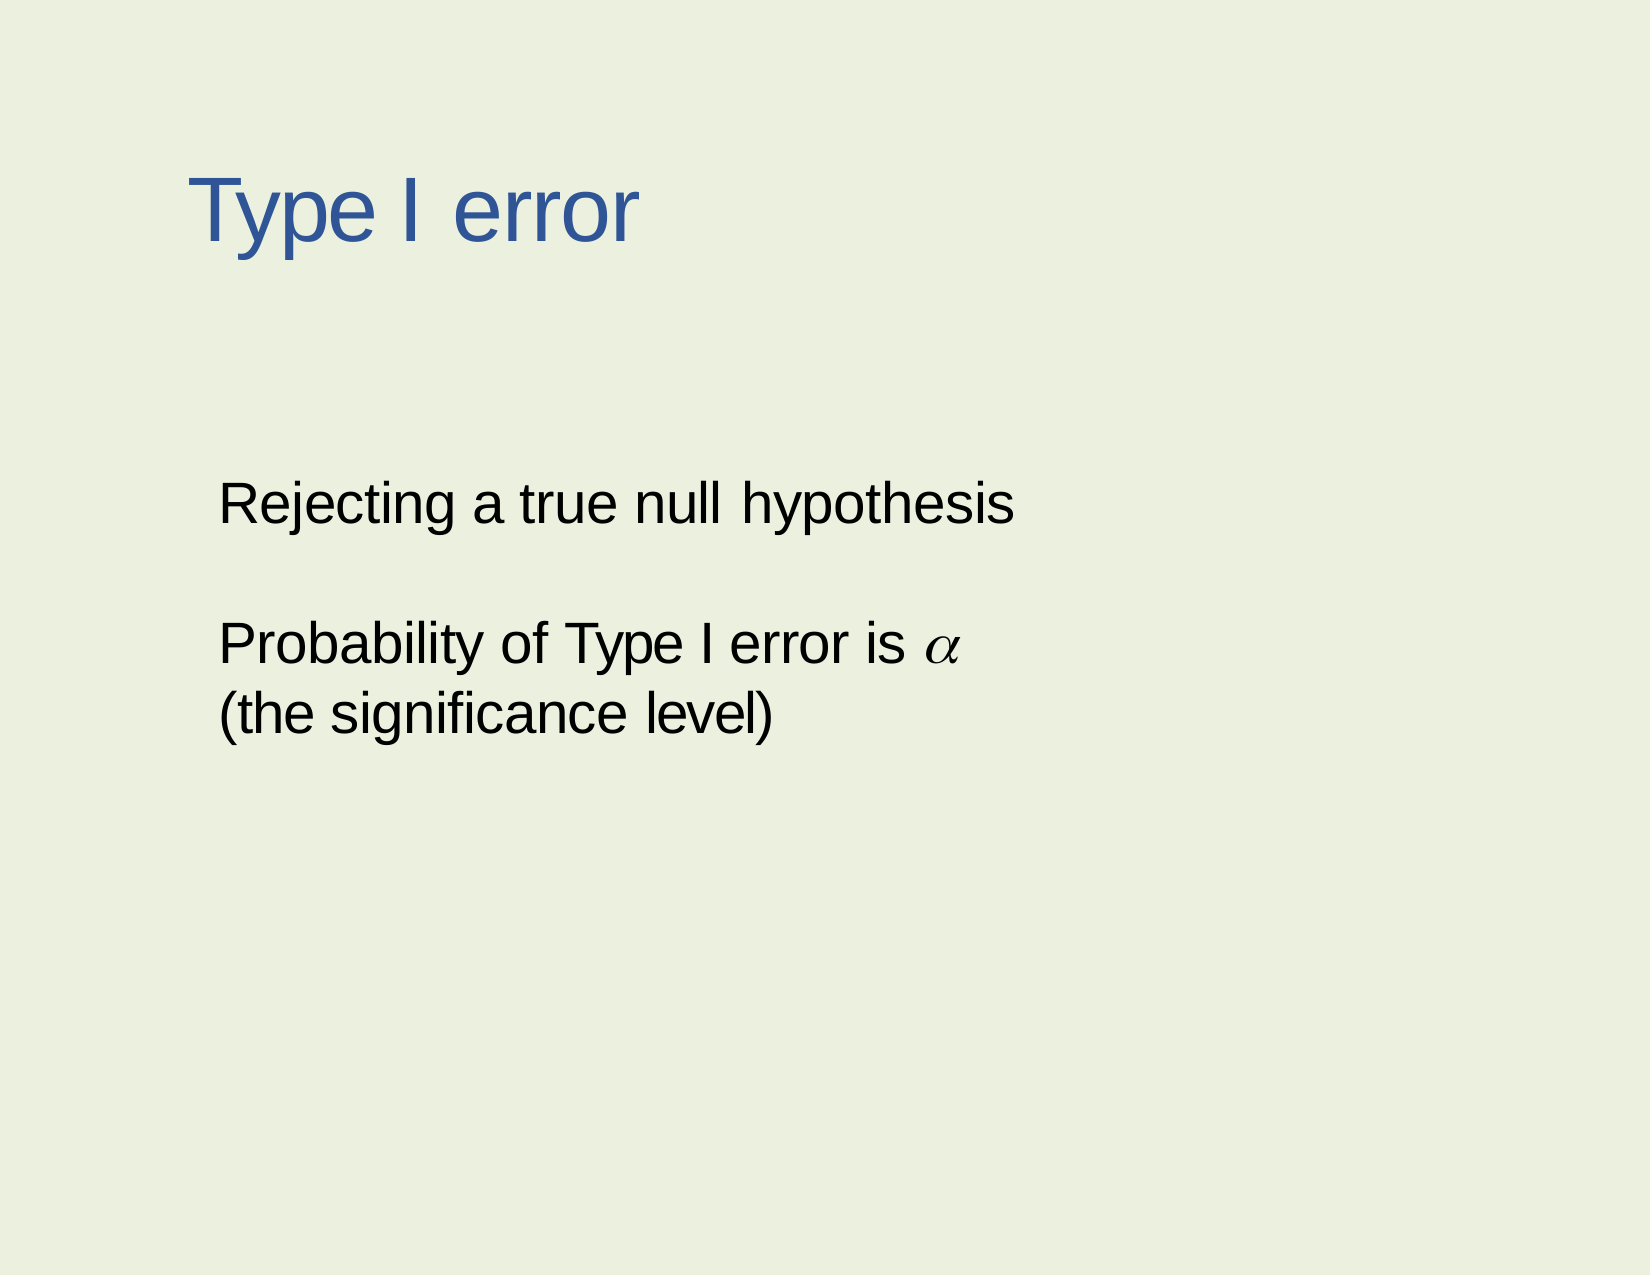

# Type I error
Rejecting a true null hypothesis

Probability of Type I error is α
(the significance level)